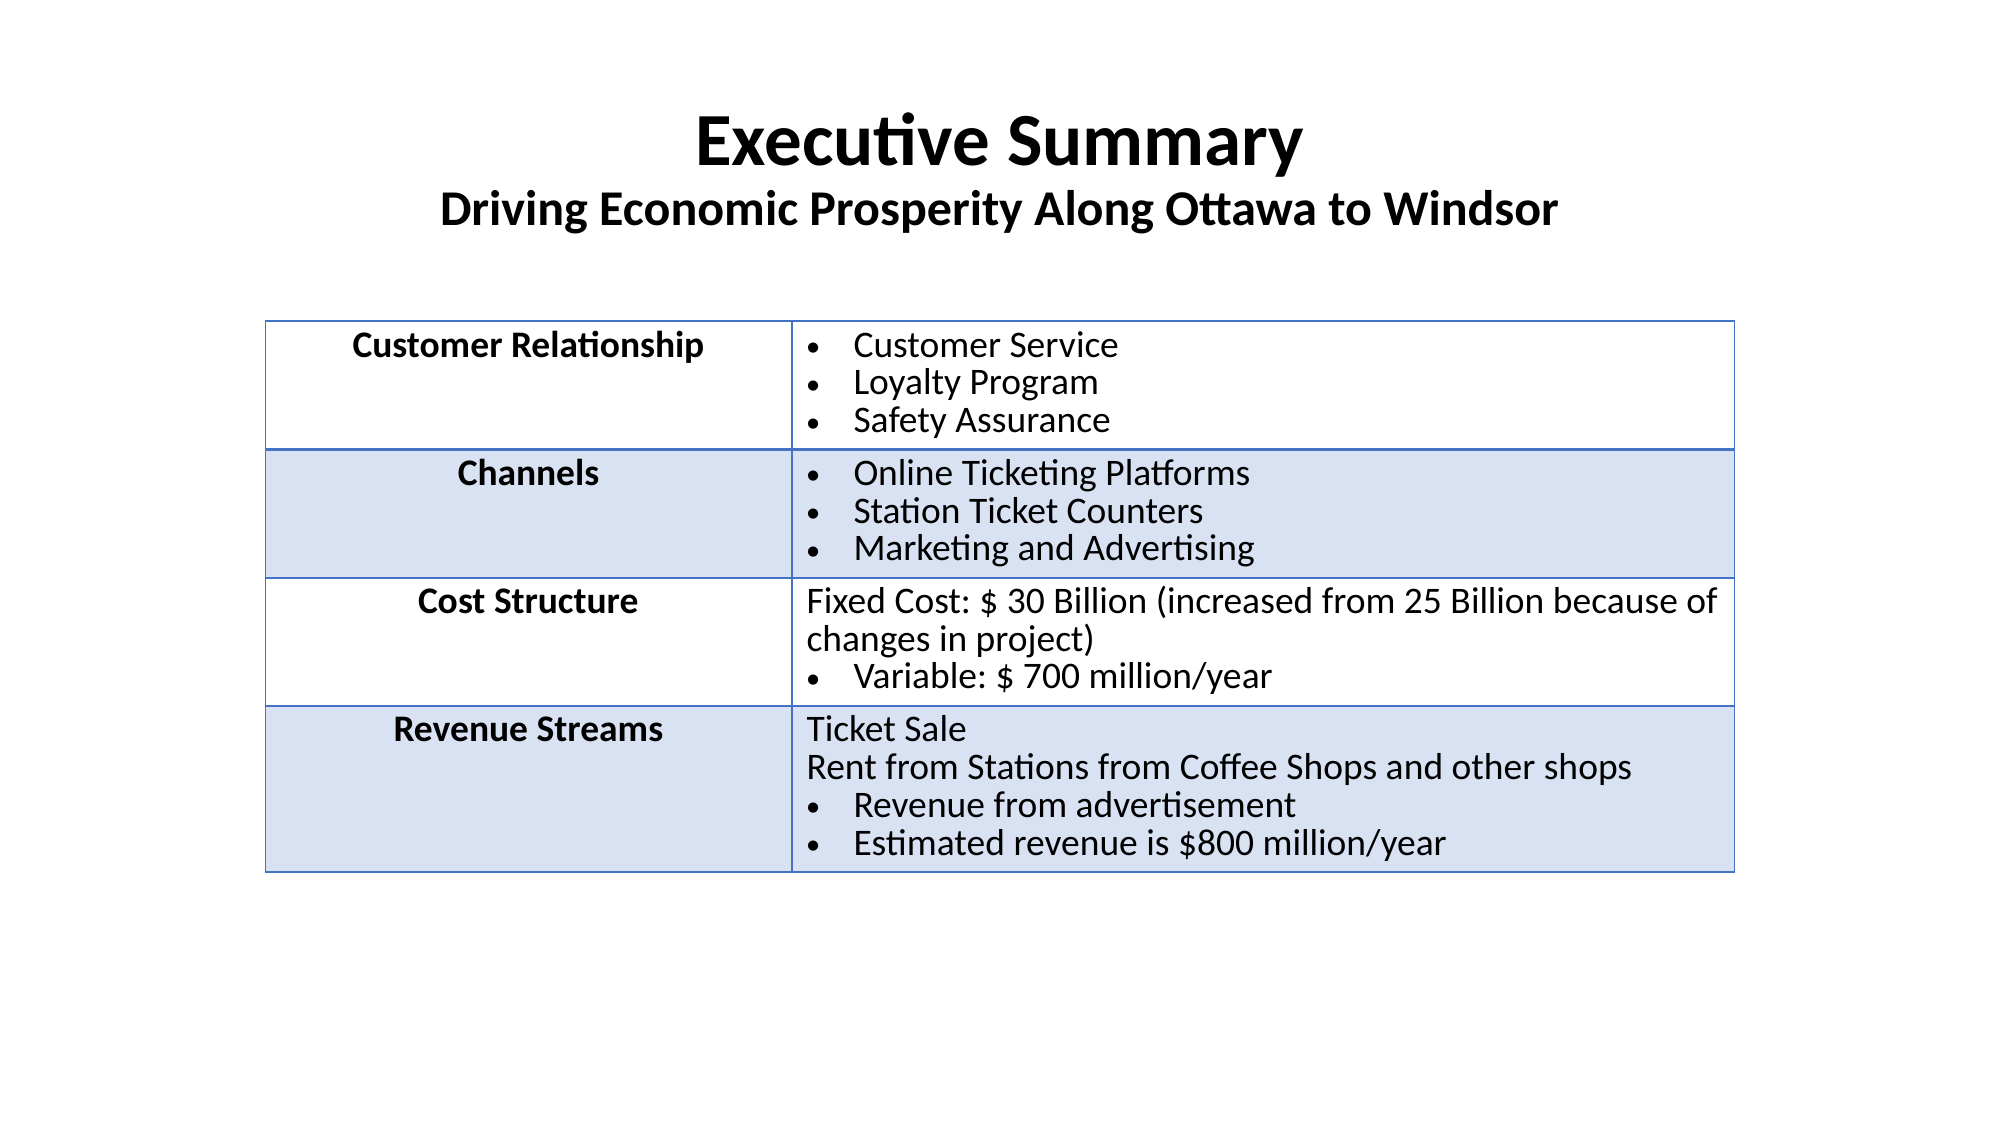

# Executive Summary Driving Economic Prosperity Along Ottawa to Windsor
| Customer Relationship | Customer Service Loyalty Program Safety Assurance |
| --- | --- |
| Channels | Online Ticketing Platforms Station Ticket Counters Marketing and Advertising |
| Cost Structure | Fixed Cost: $ 30 Billion (increased from 25 Billion because of changes in project) Variable: $ 700 million/year |
| Revenue Streams | Ticket Sale Rent from Stations from Coffee Shops and other shops Revenue from advertisement Estimated revenue is $800 million/year |